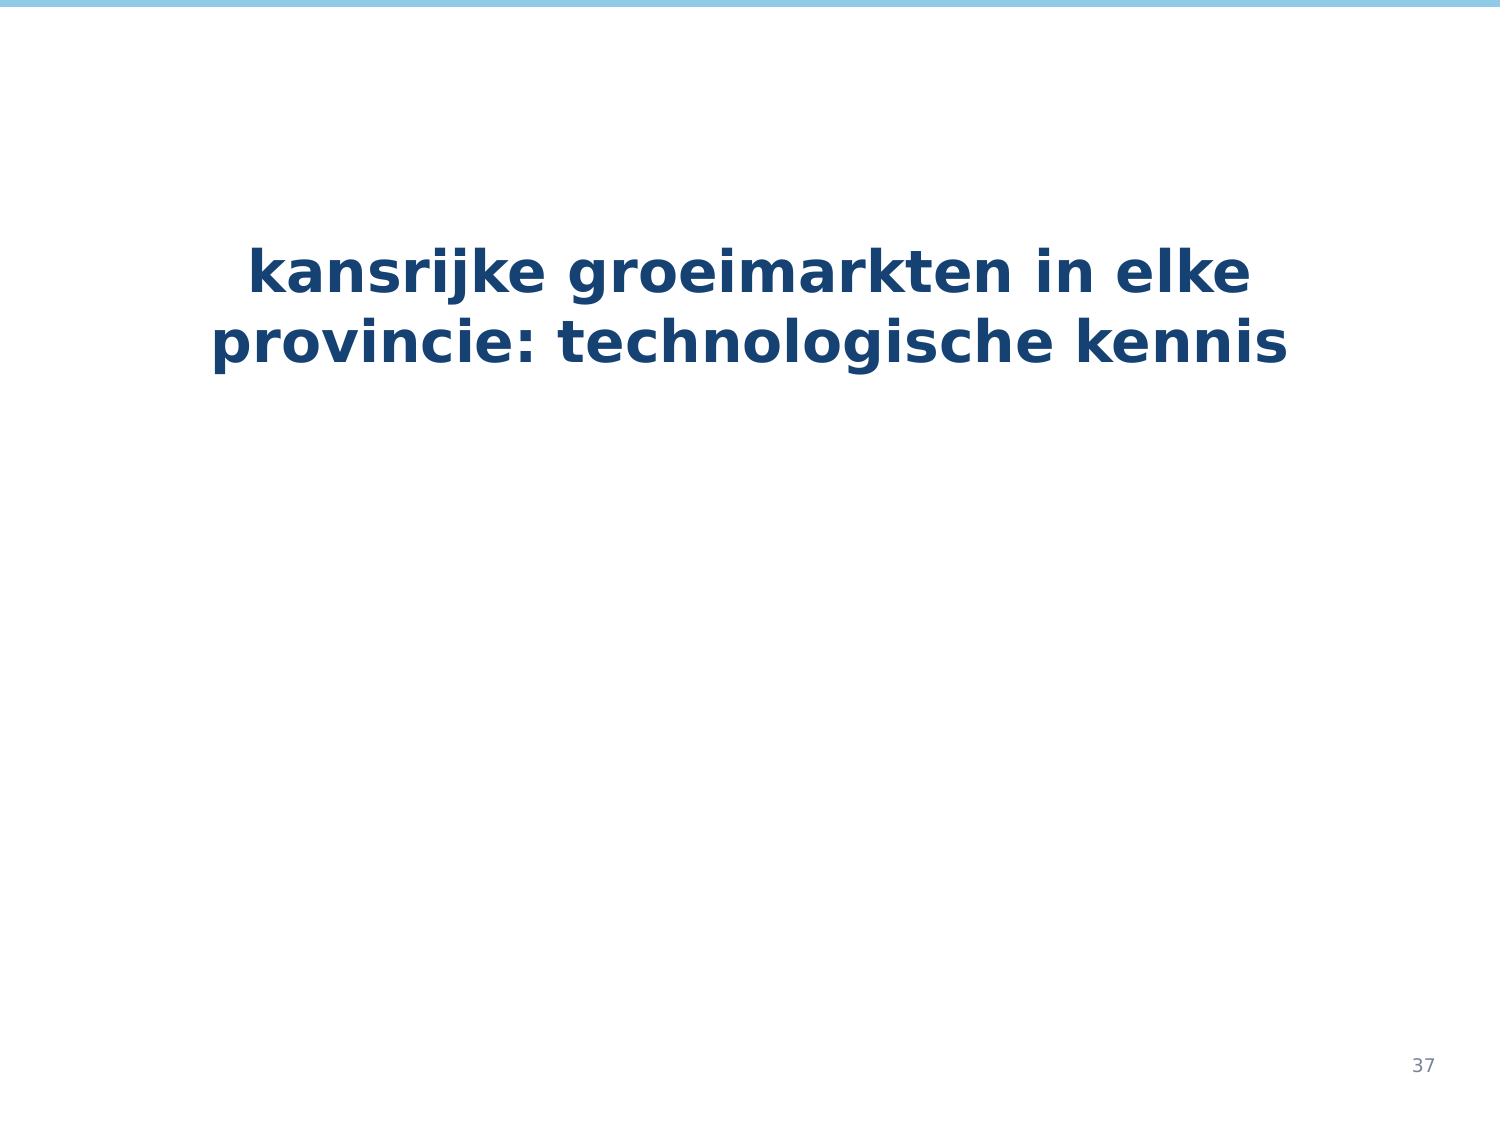

kansrijke groeimarkten in elke provincie: technologische kennis
37